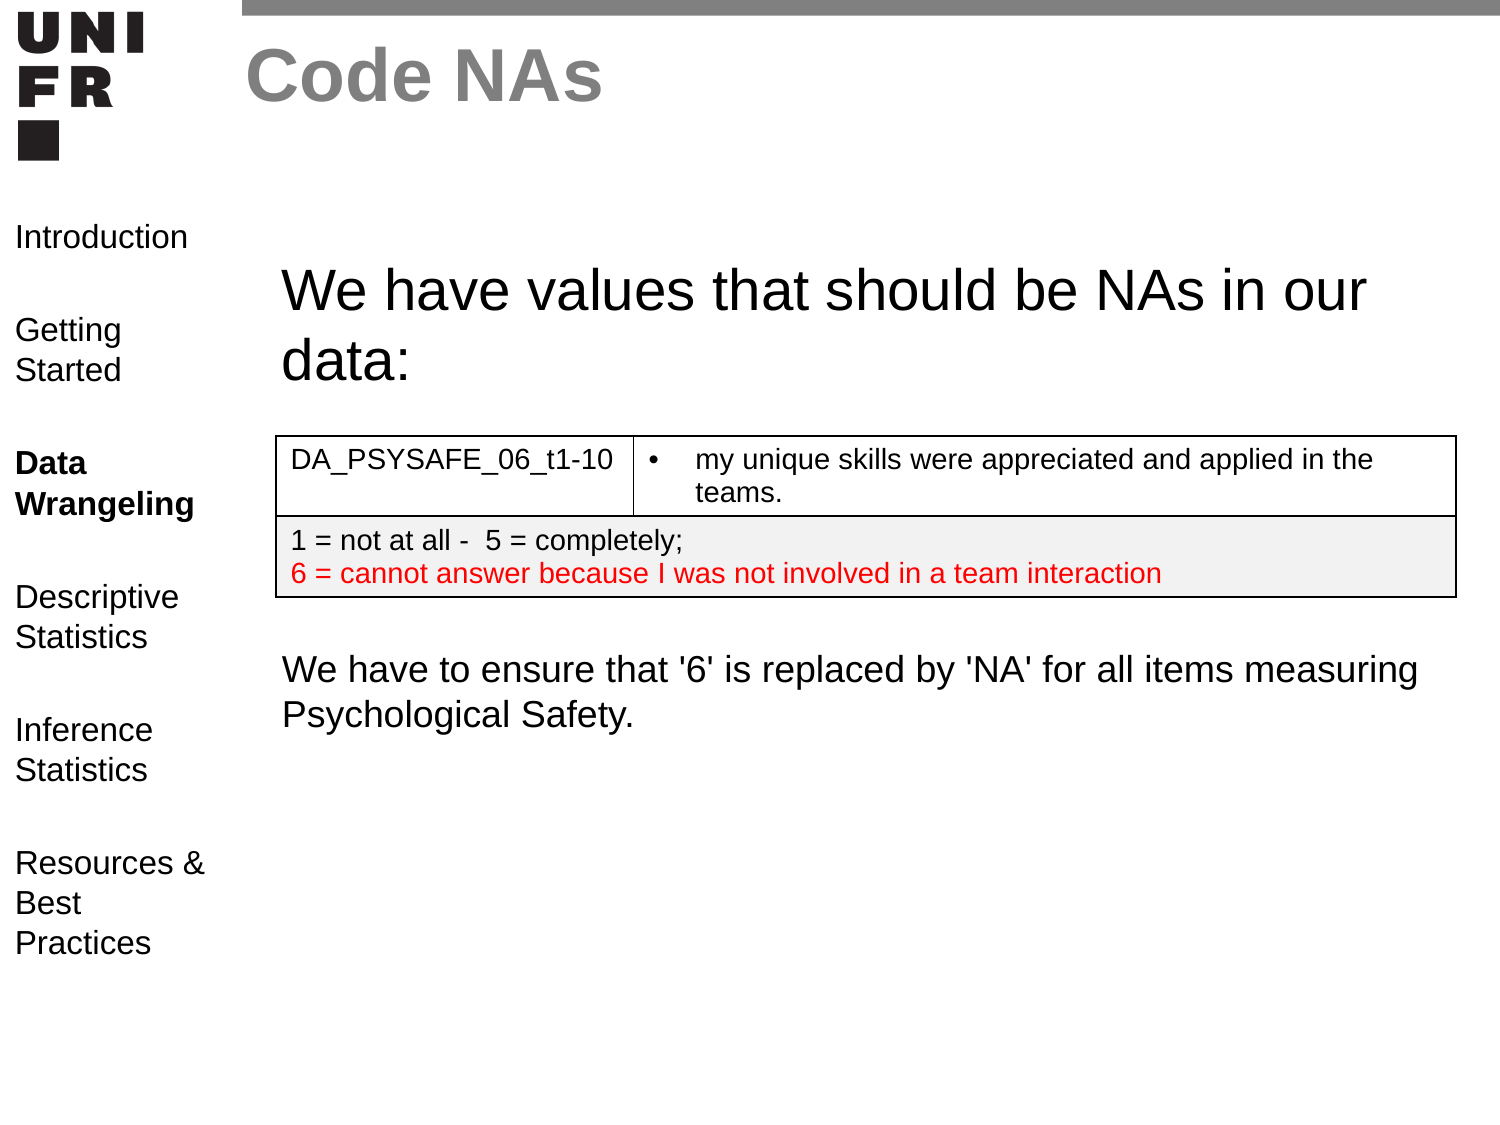

Code NAs
Introduction

Getting Started

Data Wrangeling

Descriptive Statistics

Inference Statistics

Resources & Best Practices

#
We have values that should be NAs in our data:

We have to ensure that '6' is replaced by 'NA' for all items measuring Psychological Safety.

| DA\_PSYSAFE\_06\_t1-10 | my unique skills were appreciated and applied in the teams. |
| --- | --- |
| 1 = not at all - 5 = completely; 6 = cannot answer because I was not involved in a team interaction |  |